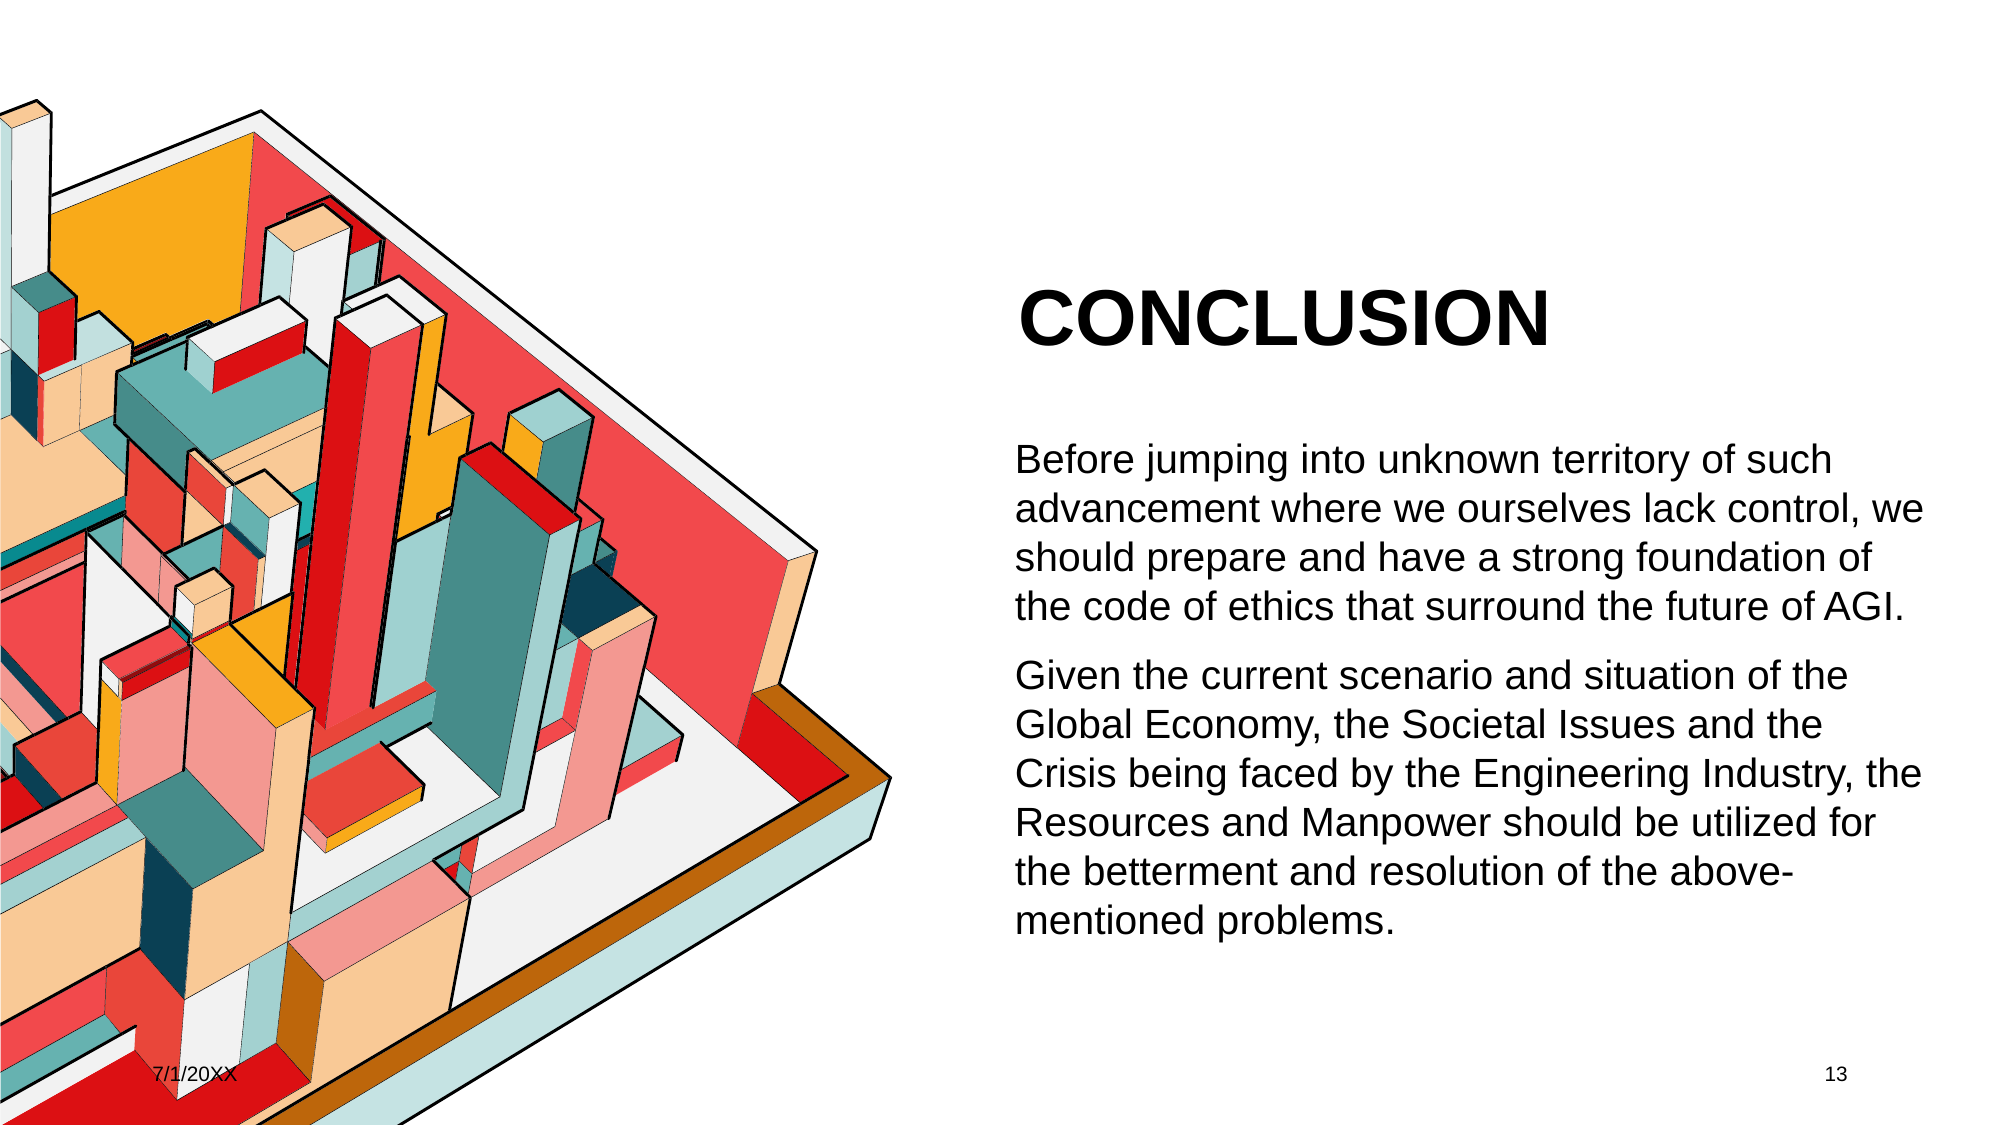

# Conclusion
Before jumping into unknown territory of such advancement where we ourselves lack control, we should prepare and have a strong foundation of the code of ethics that surround the future of AGI.
Given the current scenario and situation of the Global Economy, the Societal Issues and the Crisis being faced by the Engineering Industry, the Resources and Manpower should be utilized for the betterment and resolution of the above-mentioned problems.
7/1/20XX
13